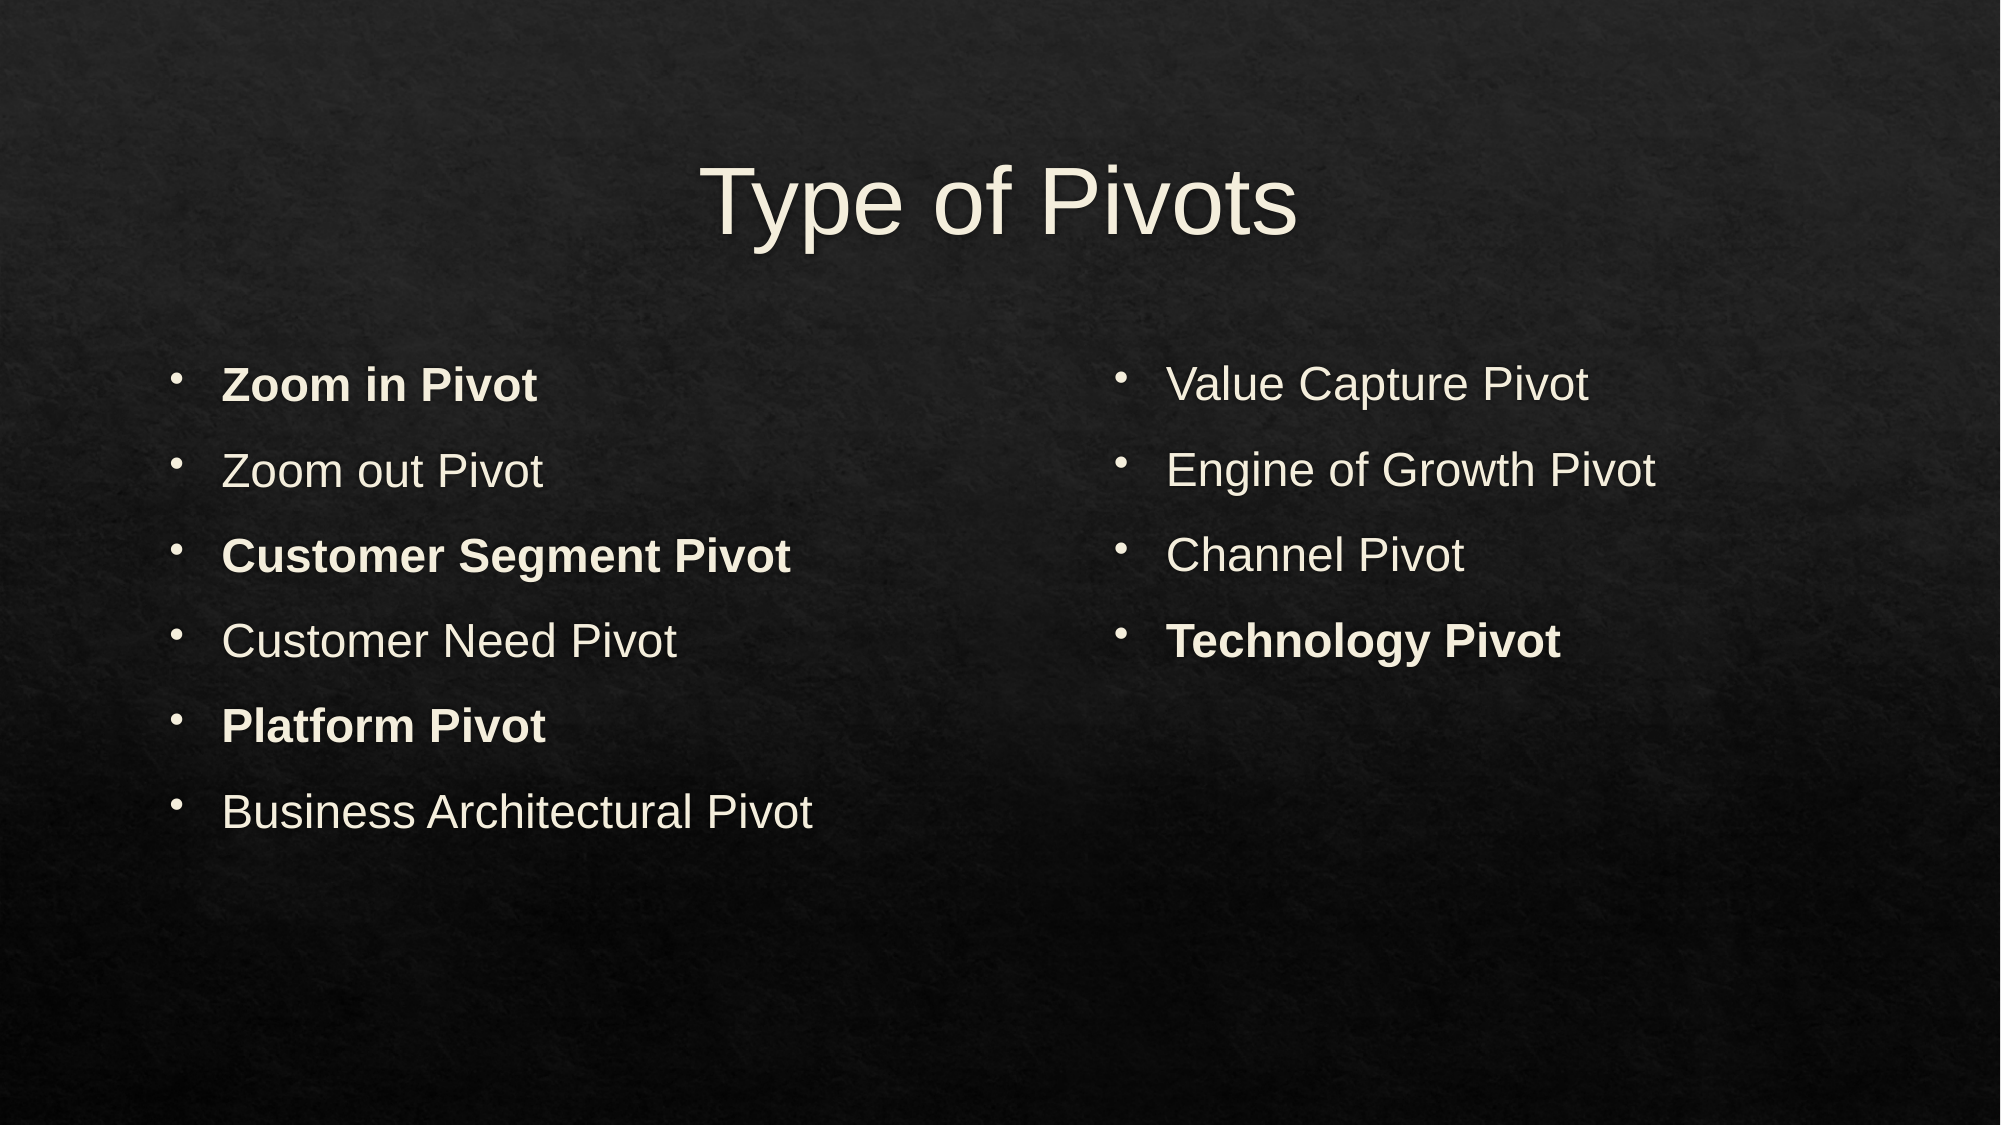

# Type of Pivots
Value Capture Pivot
Engine of Growth Pivot
Channel Pivot
Technology Pivot
Zoom in Pivot
Zoom out Pivot
Customer Segment Pivot
Customer Need Pivot
Platform Pivot
Business Architectural Pivot